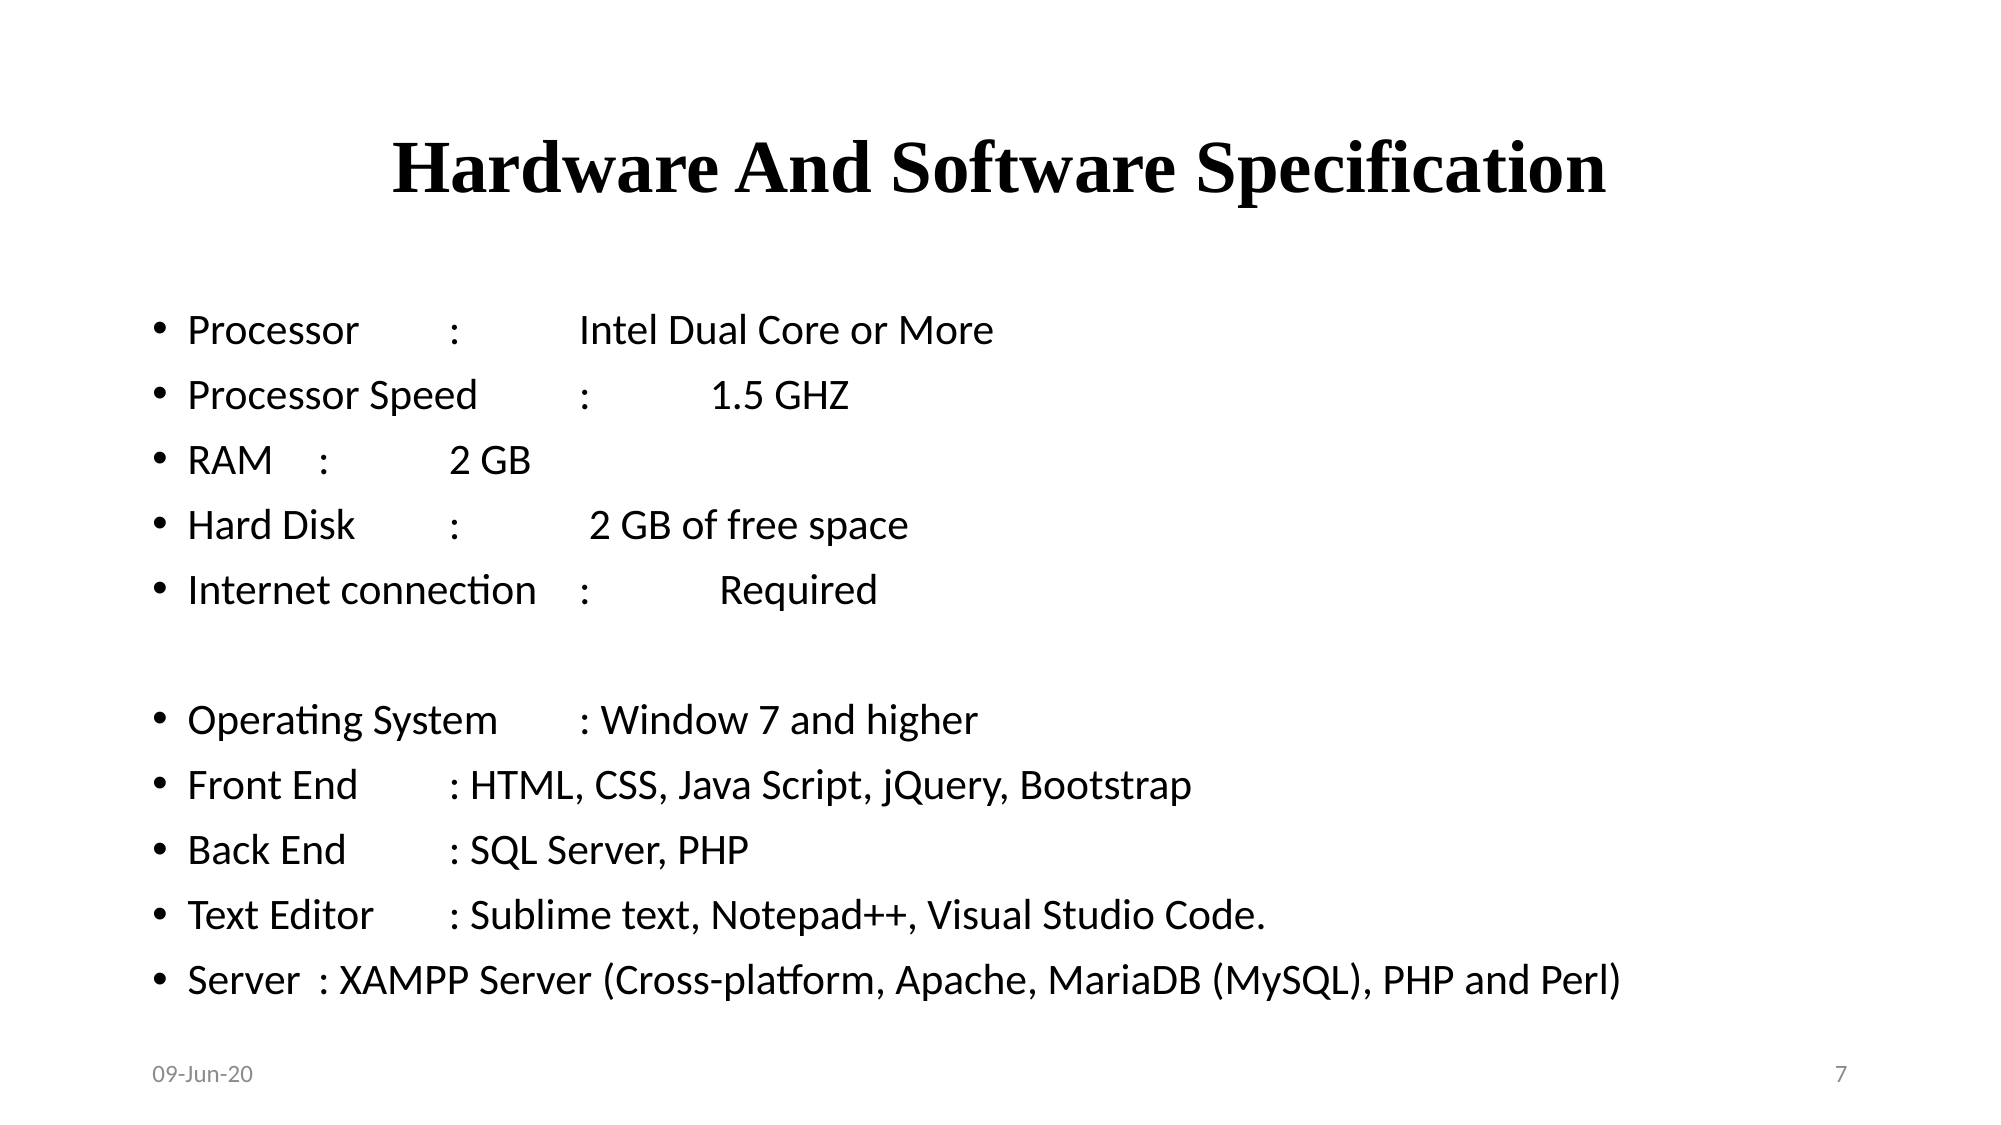

Hardware And Software Specification
Processor		:	Intel Dual Core or More
Processor Speed	:	1.5 GHZ
RAM			:    	2 GB
Hard Disk		:   	 2 GB of free space
Internet connection 	:	 Required

Operating System	: Window 7 and higher
Front End		: HTML, CSS, Java Script, jQuery, Bootstrap
Back End		: SQL Server, PHP
Text Editor		: Sublime text, Notepad++, Visual Studio Code.
Server		: XAMPP Server (Cross-platform, Apache, MariaDB (MySQL), PHP and Perl)

09-Jun-20
7